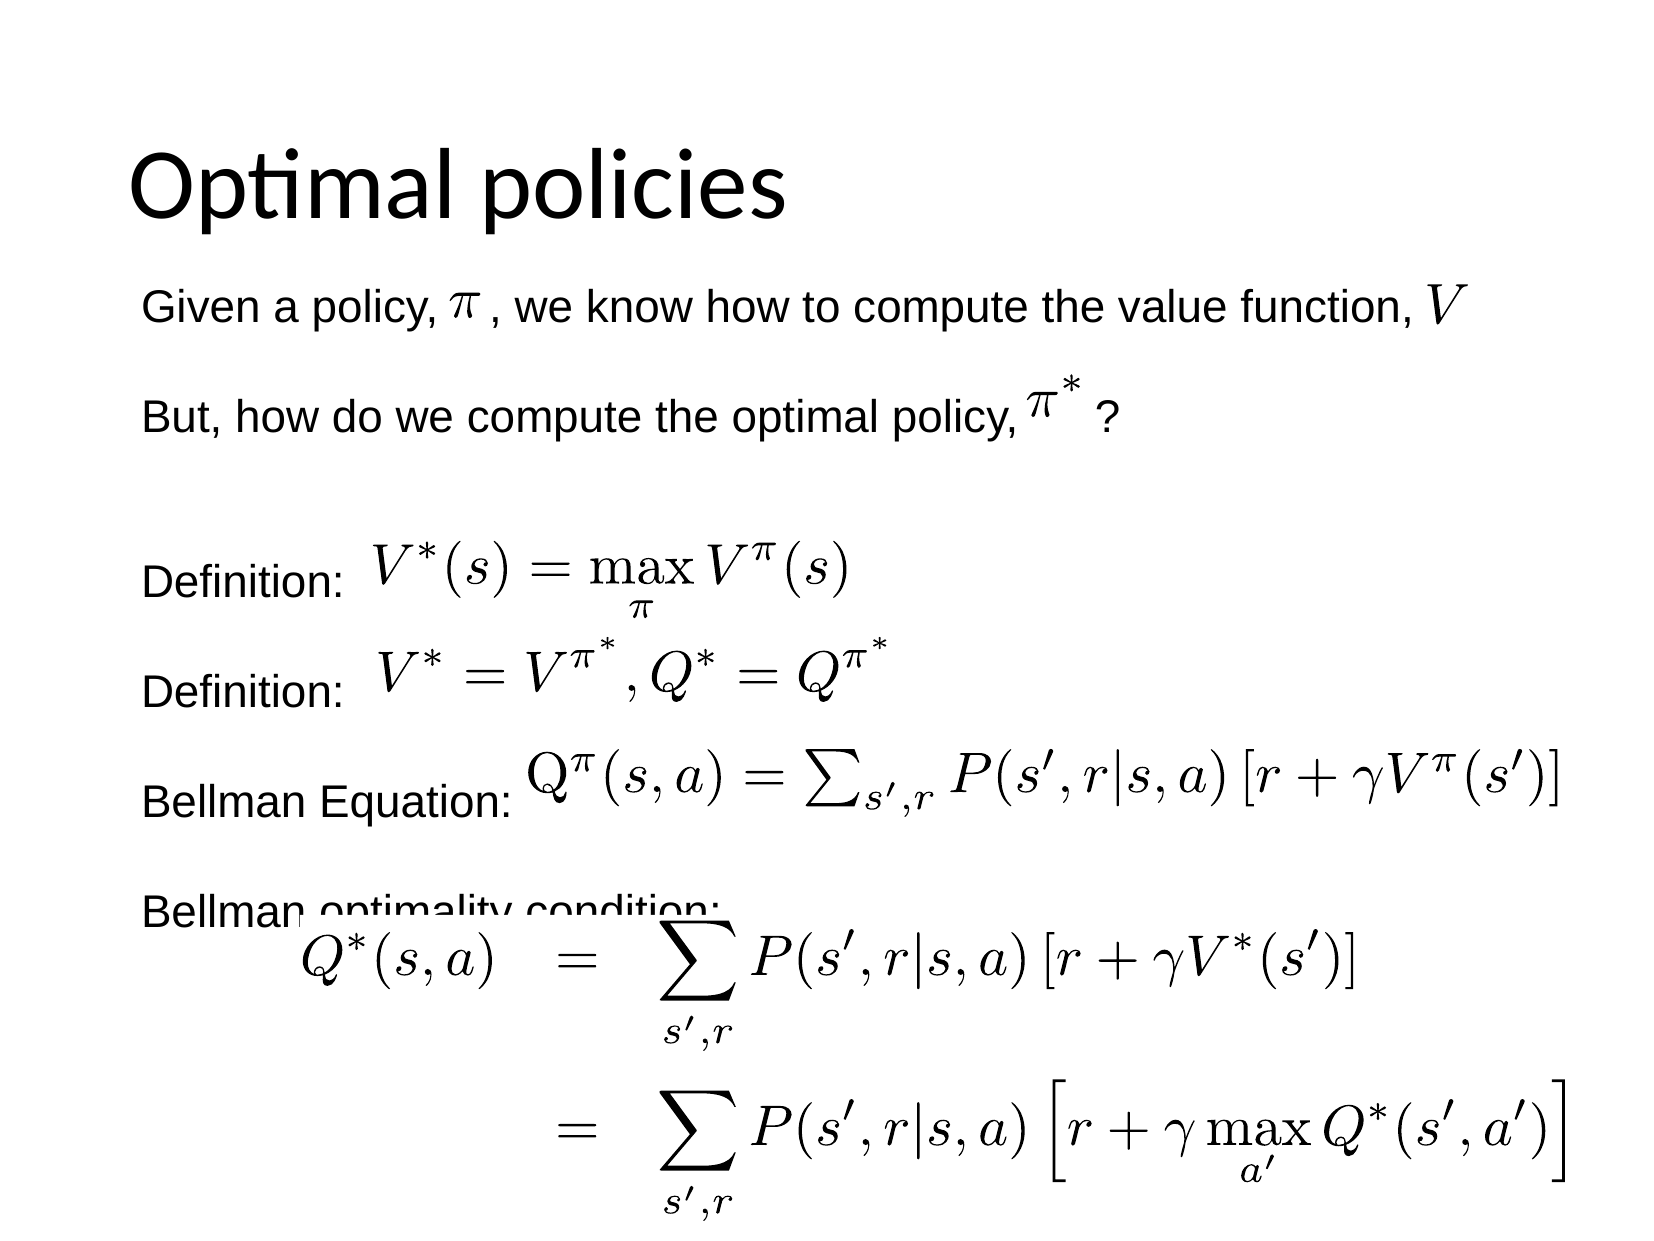

# Optimal policies
Given a policy,    , we know how to compute the value function,

But, how do we compute the optimal policy,      ?

Definition:

Definition:

Bellman Equation:

Bellman optimality condition: